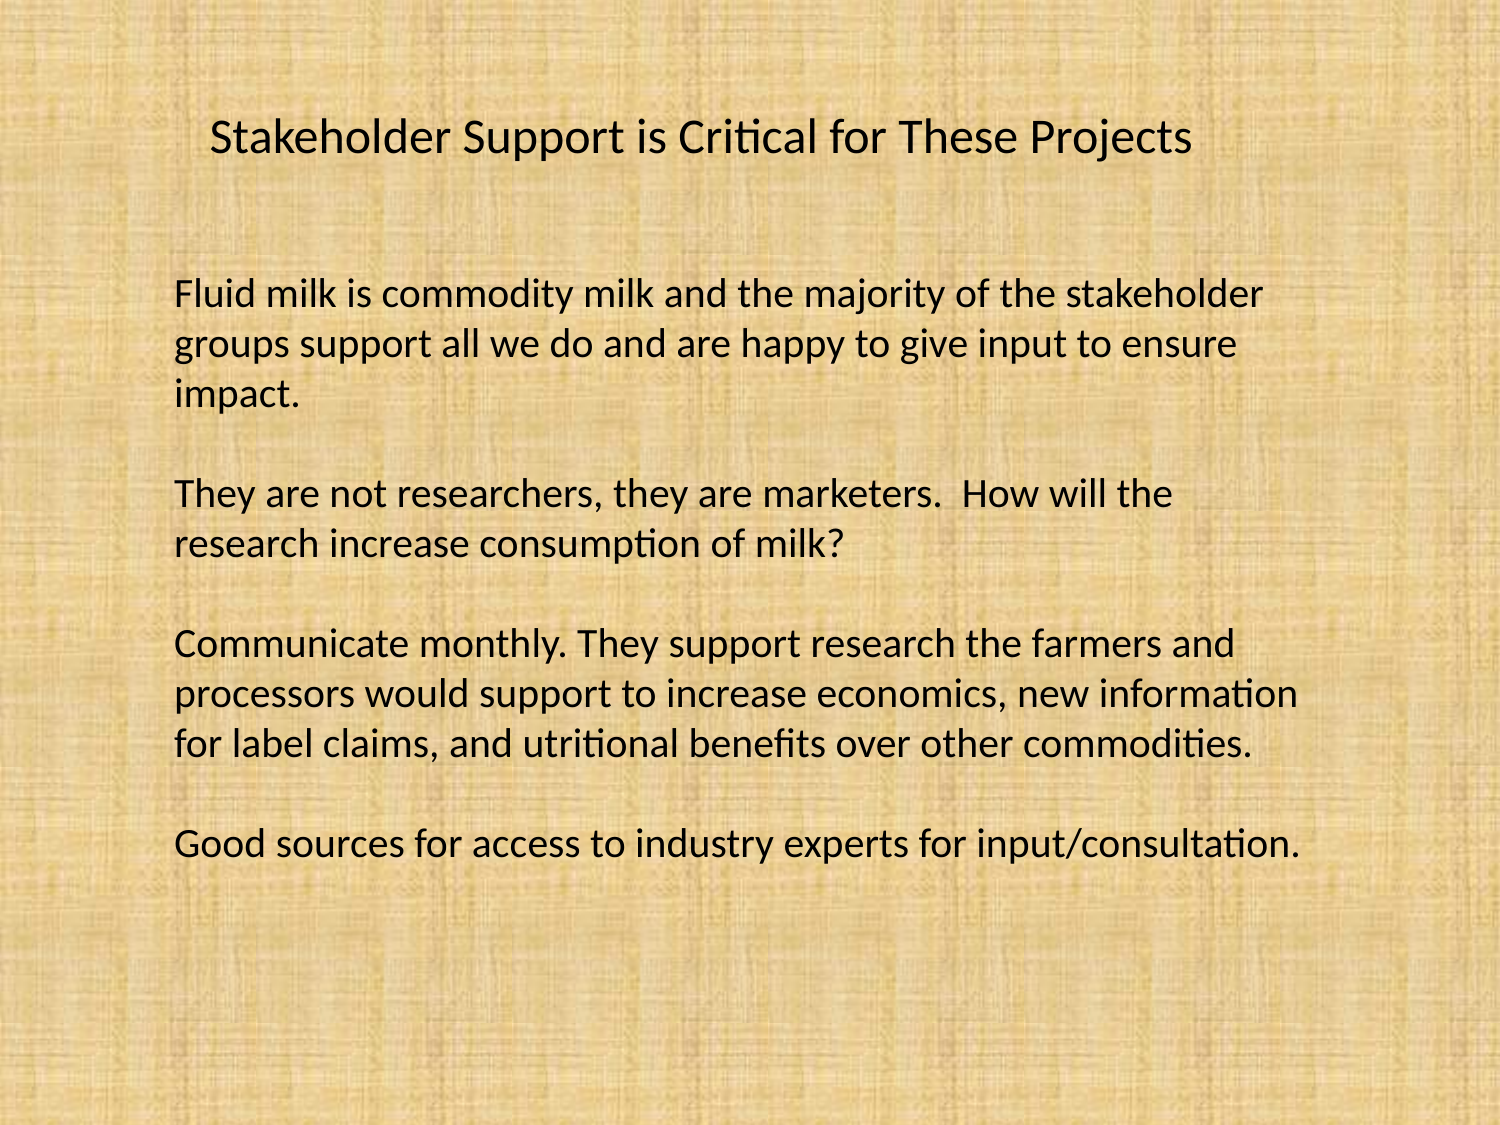

Stakeholder Support is Critical for These Projects

Fluid milk is commodity milk and the majority of the stakeholder groups support all we do and are happy to give input to ensure impact.

They are not researchers, they are marketers.  How will the research increase consumption of milk?

Communicate monthly. They support research the farmers and processors would support to increase economics, new information for label claims, and utritional benefits over other commodities.

Good sources for access to industry experts for input/consultation.